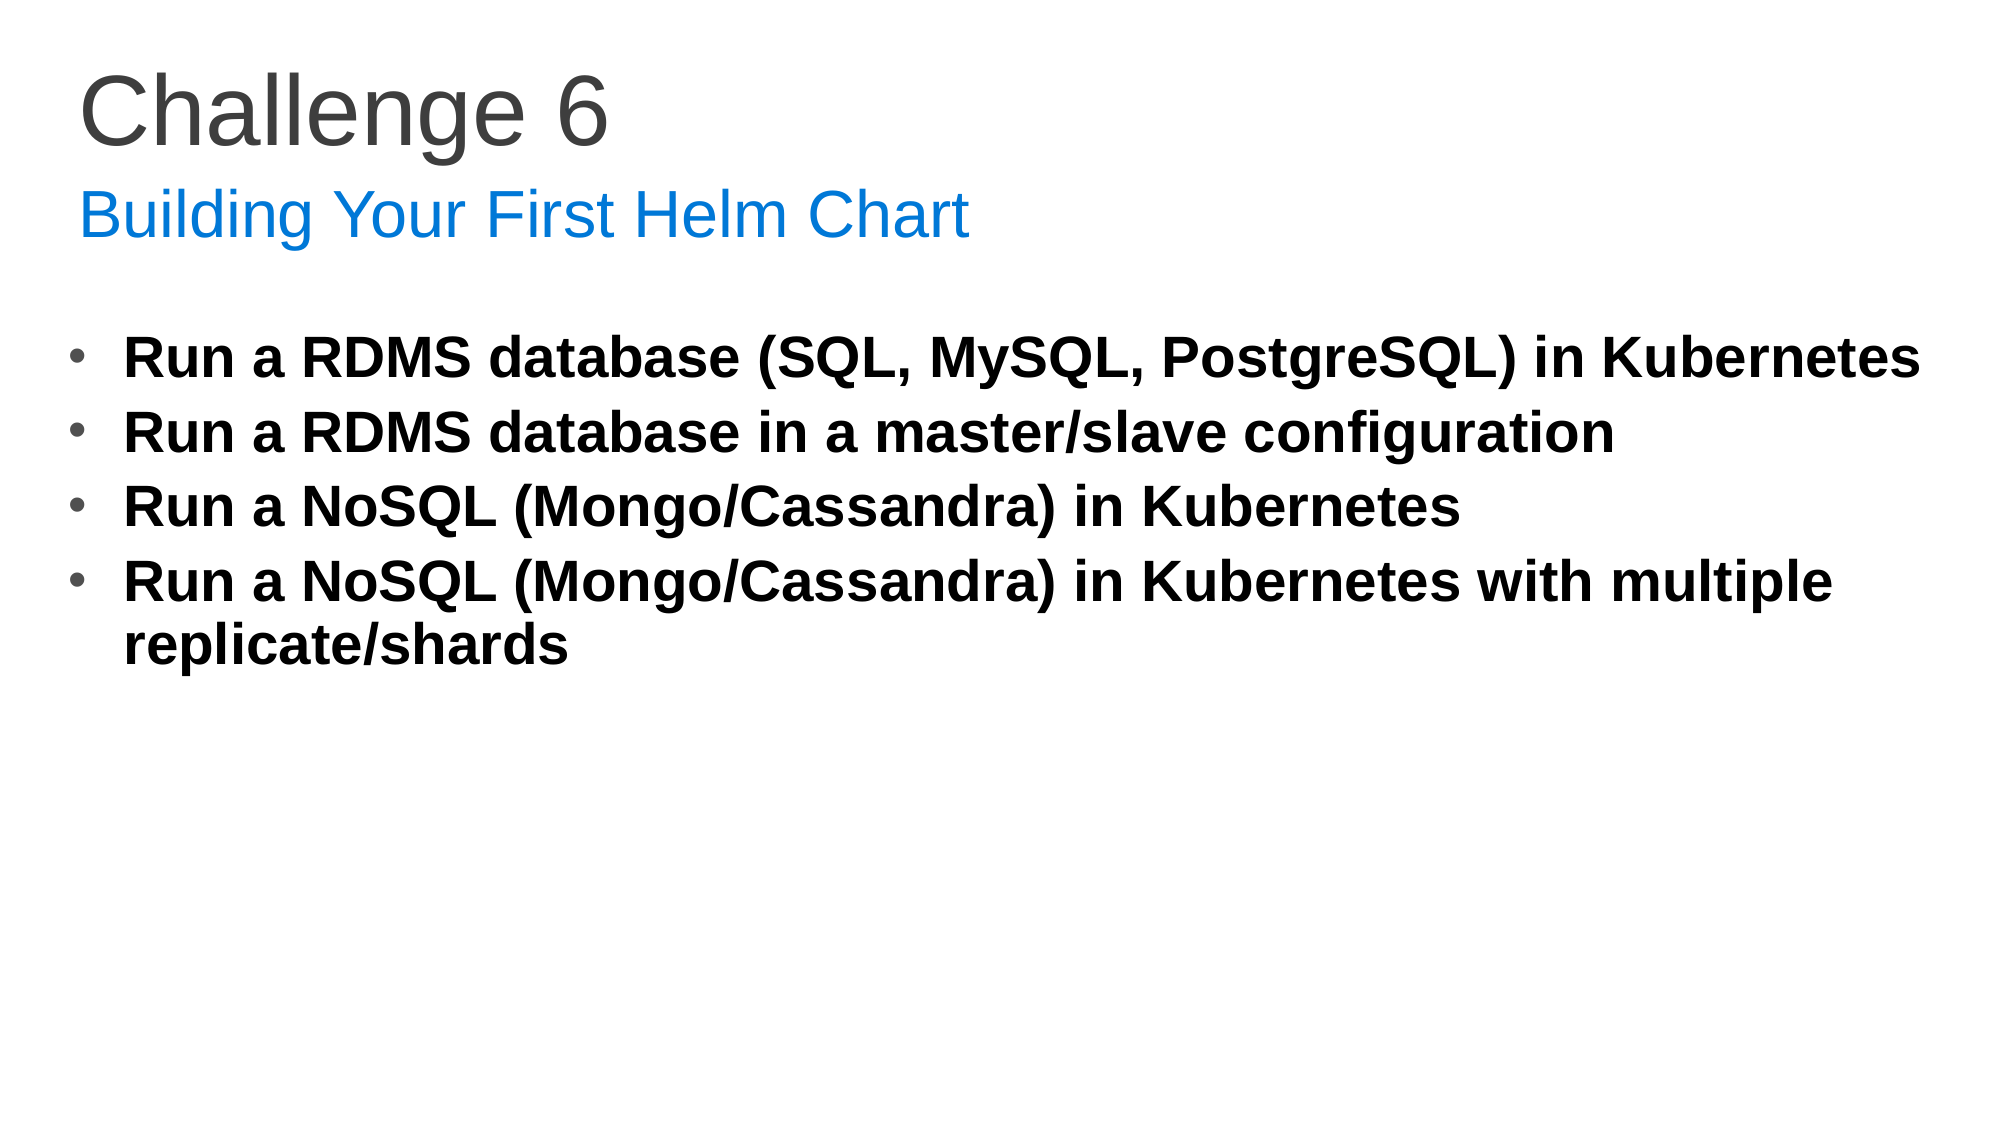

Challenge 6
Building Your First Helm Chart
Run a RDMS database (SQL, MySQL, PostgreSQL) in Kubernetes
Run a RDMS database in a master/slave configuration
Run a NoSQL (Mongo/Cassandra) in Kubernetes
Run a NoSQL (Mongo/Cassandra) in Kubernetes with multiple replicate/shards